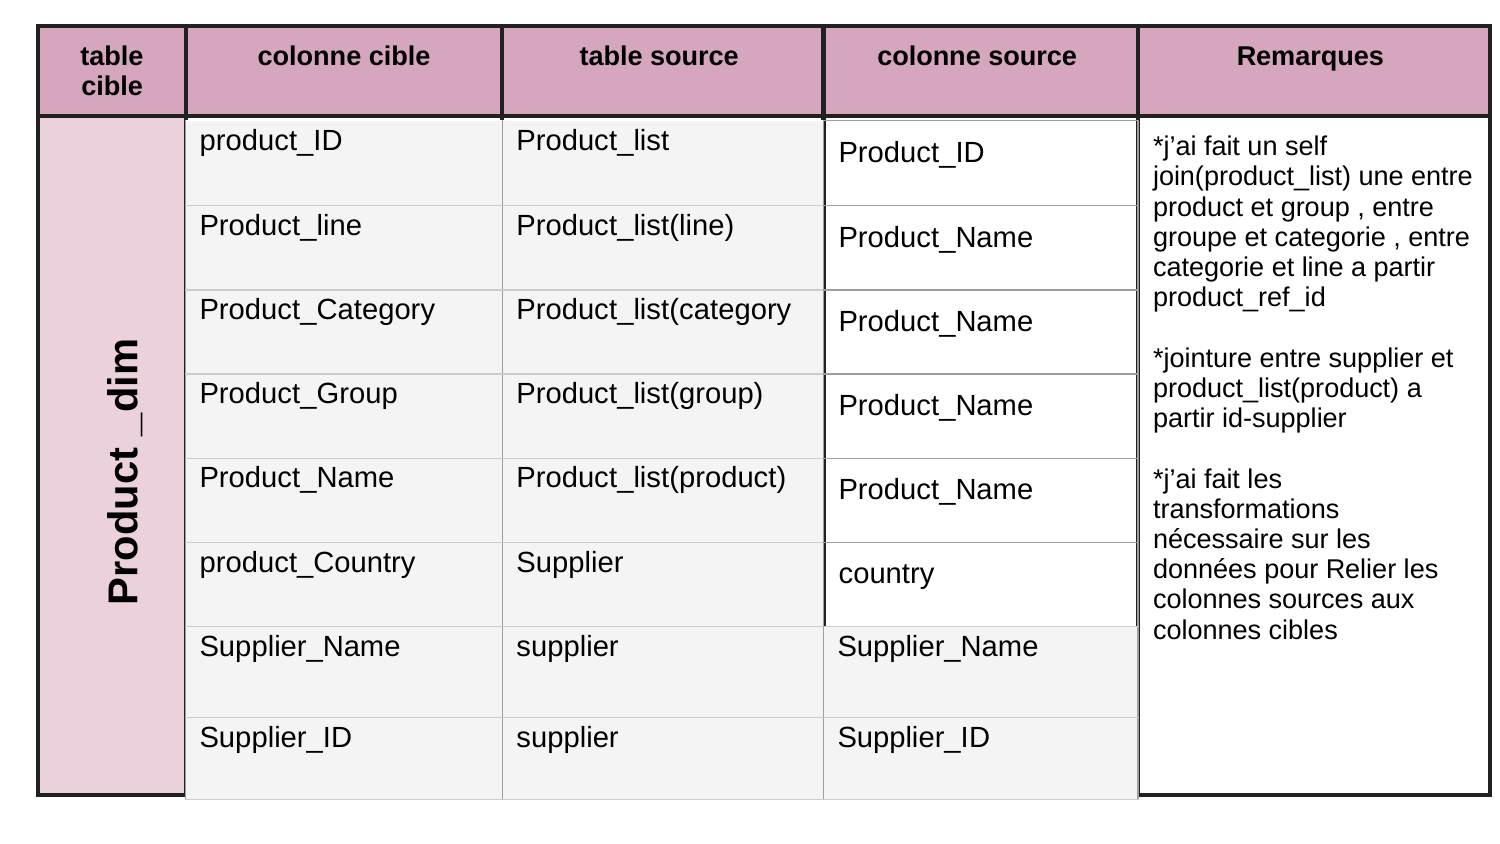

| table cible | colonne cible | table source | colonne source | Remarques |
| --- | --- | --- | --- | --- |
|  |  |  |  | \*j’ai fait un self join(product\_list) une entre product et group , entre groupe et categorie , entre categorie et line a partir product\_ref\_id \*jointure entre supplier et product\_list(product) a partir id-supplier \*j’ai fait les transformations nécessaire sur les données pour Relier les colonnes sources aux colonnes cibles |
| product\_ID | Product\_list | Product\_ID |
| --- | --- | --- |
| Product\_line | Product\_list(line) | Product\_Name |
| Product\_Category | Product\_list(category | Product\_Name |
| Product\_Group | Product\_list(group) | Product\_Name |
| Product\_Name | Product\_list(product) | Product\_Name |
| product\_Country | Supplier | country |
| Supplier\_Name | supplier | Supplier\_Name |
| Supplier\_ID | supplier | Supplier\_ID |
Product _dim